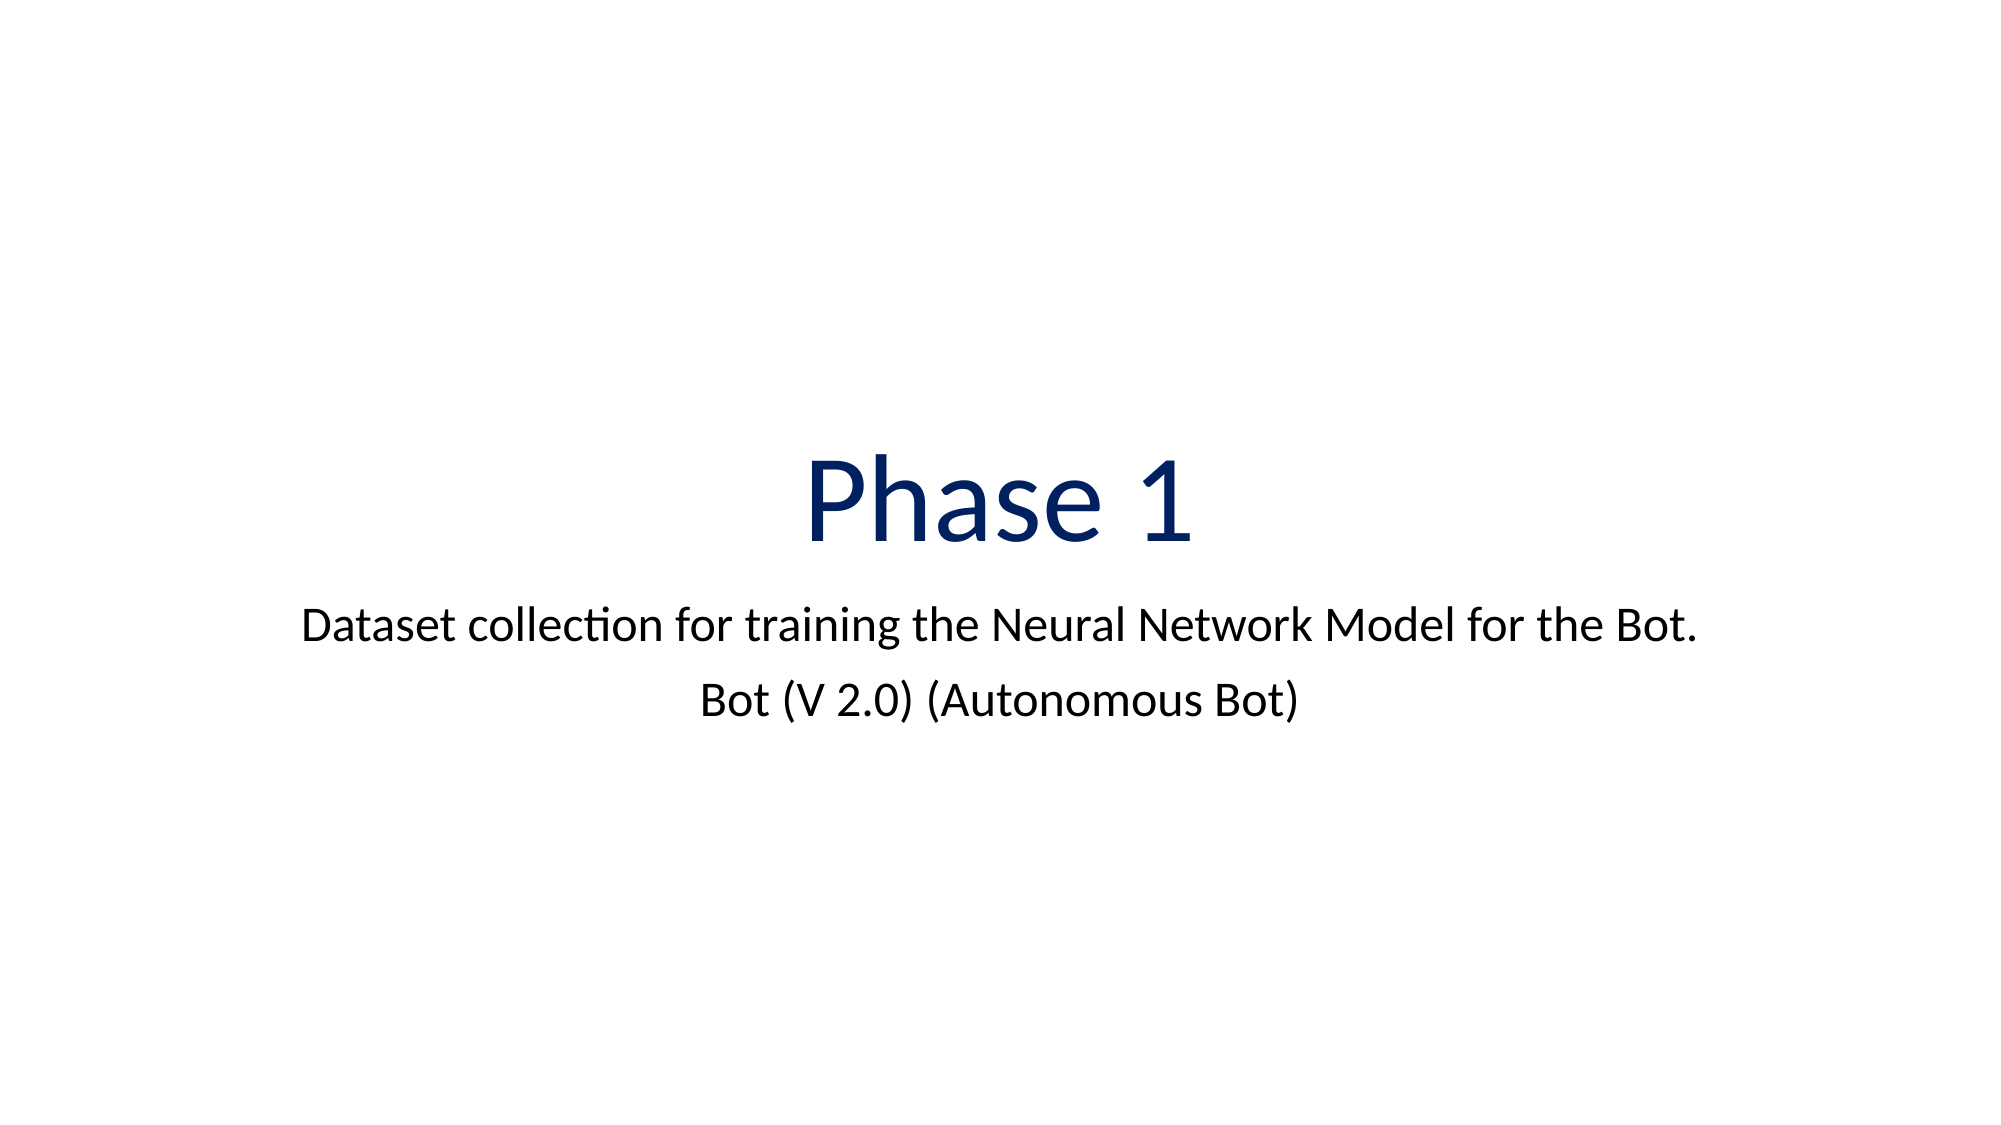

# Phase 1
Dataset collection for training the Neural Network Model for the Bot.
Bot (V 2.0) (Autonomous Bot)